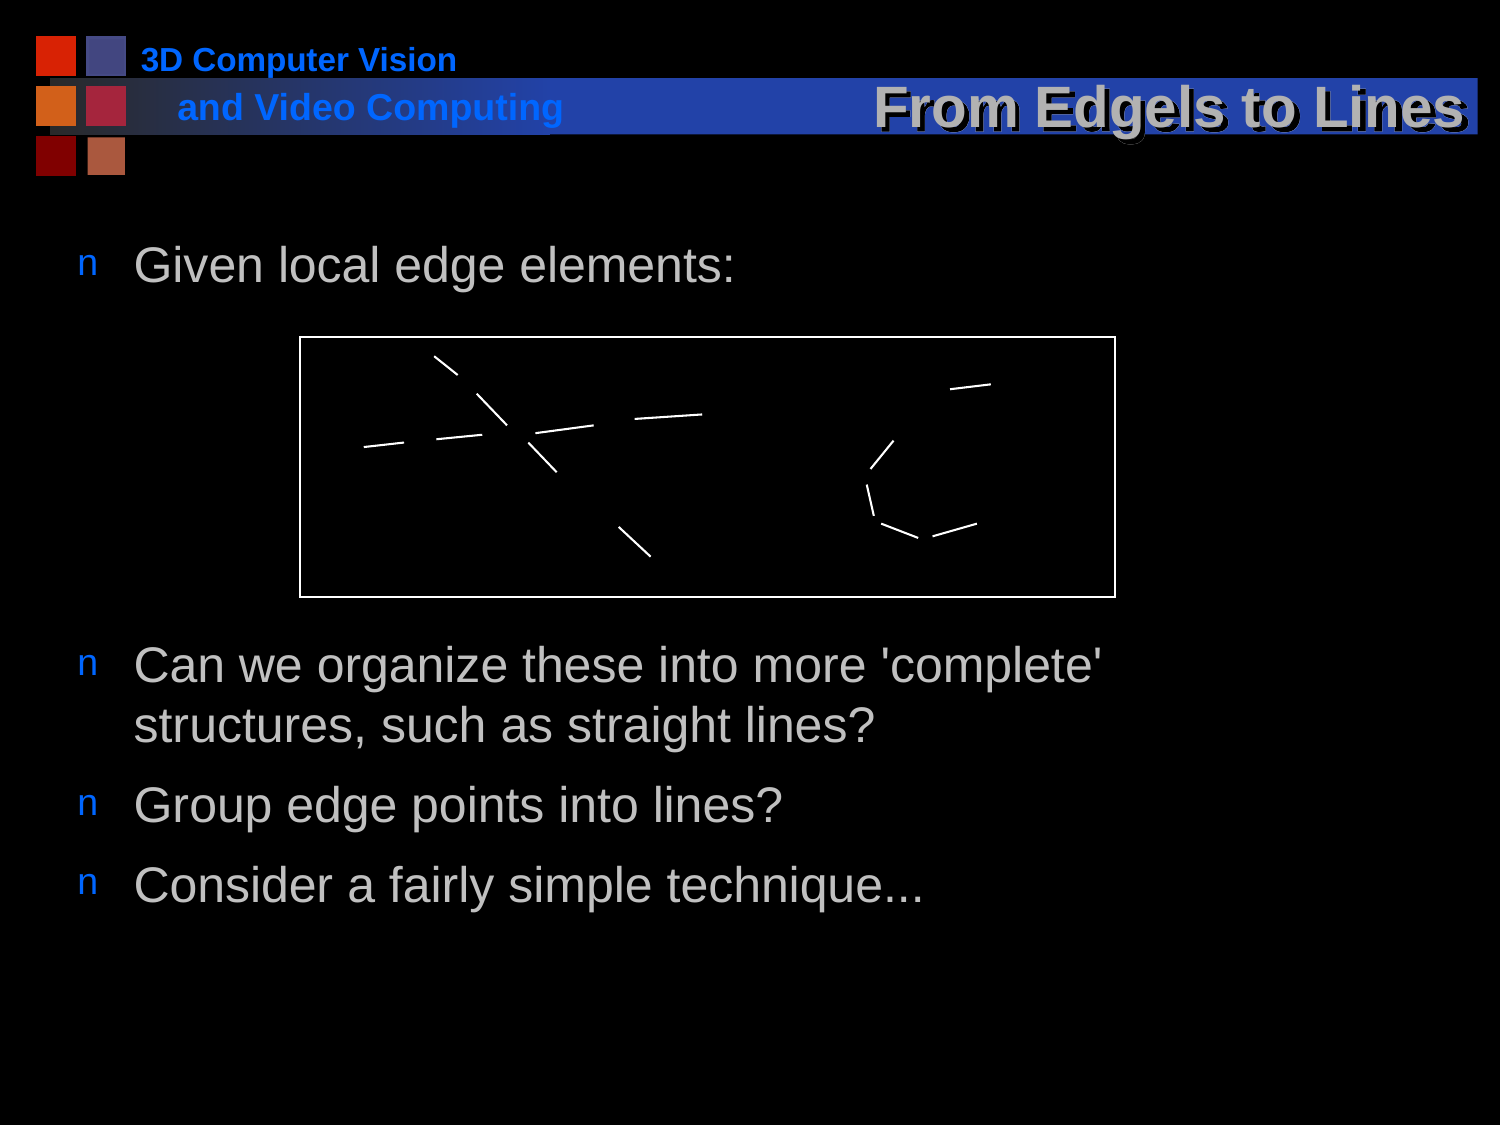

# From Edgels to Lines
Given local edge elements:

Can we organize these into more 'complete' structures, such as straight lines?
Group edge points into lines?
Consider a fairly simple technique...